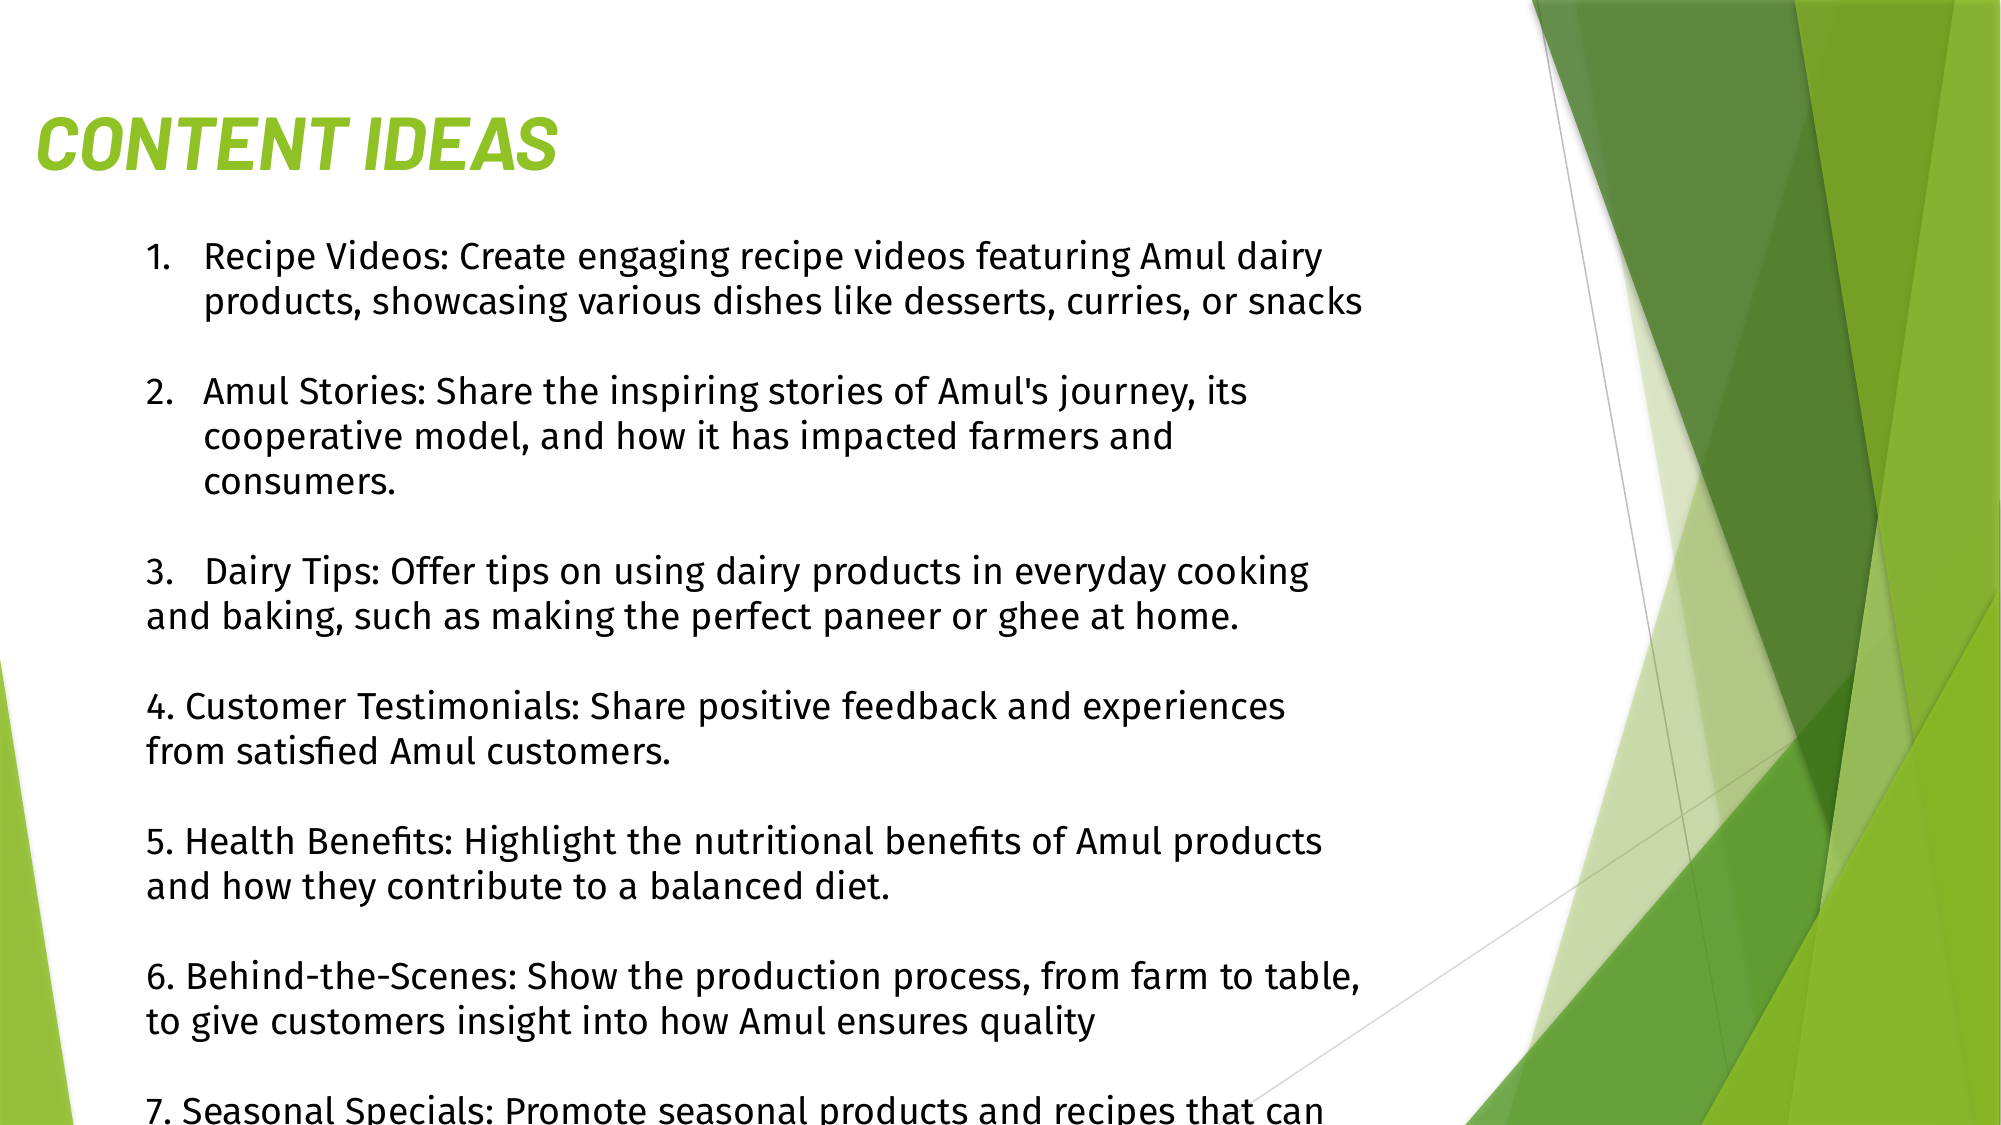

# CONTENT IDEAS

Recipe Videos: Create engaging recipe videos featuring Amul dairy products, showcasing various dishes like desserts, curries, or snacks

Amul Stories: Share the inspiring stories of Amul's journey, its cooperative model, and how it has impacted farmers and consumers.

3.   Dairy Tips: Offer tips on using dairy products in everyday cooking and baking, such as making the perfect paneer or ghee at home.

4. Customer Testimonials: Share positive feedback and experiences from satisfied Amul customers.

5. Health Benefits: Highlight the nutritional benefits of Amul products and how they contribute to a balanced diet.

6. Behind-the-Scenes: Show the production process, from farm to table, to give customers insight into how Amul ensures quality

7. Seasonal Specials: Promote seasonal products and recipes that can be created using Amul dairy items.